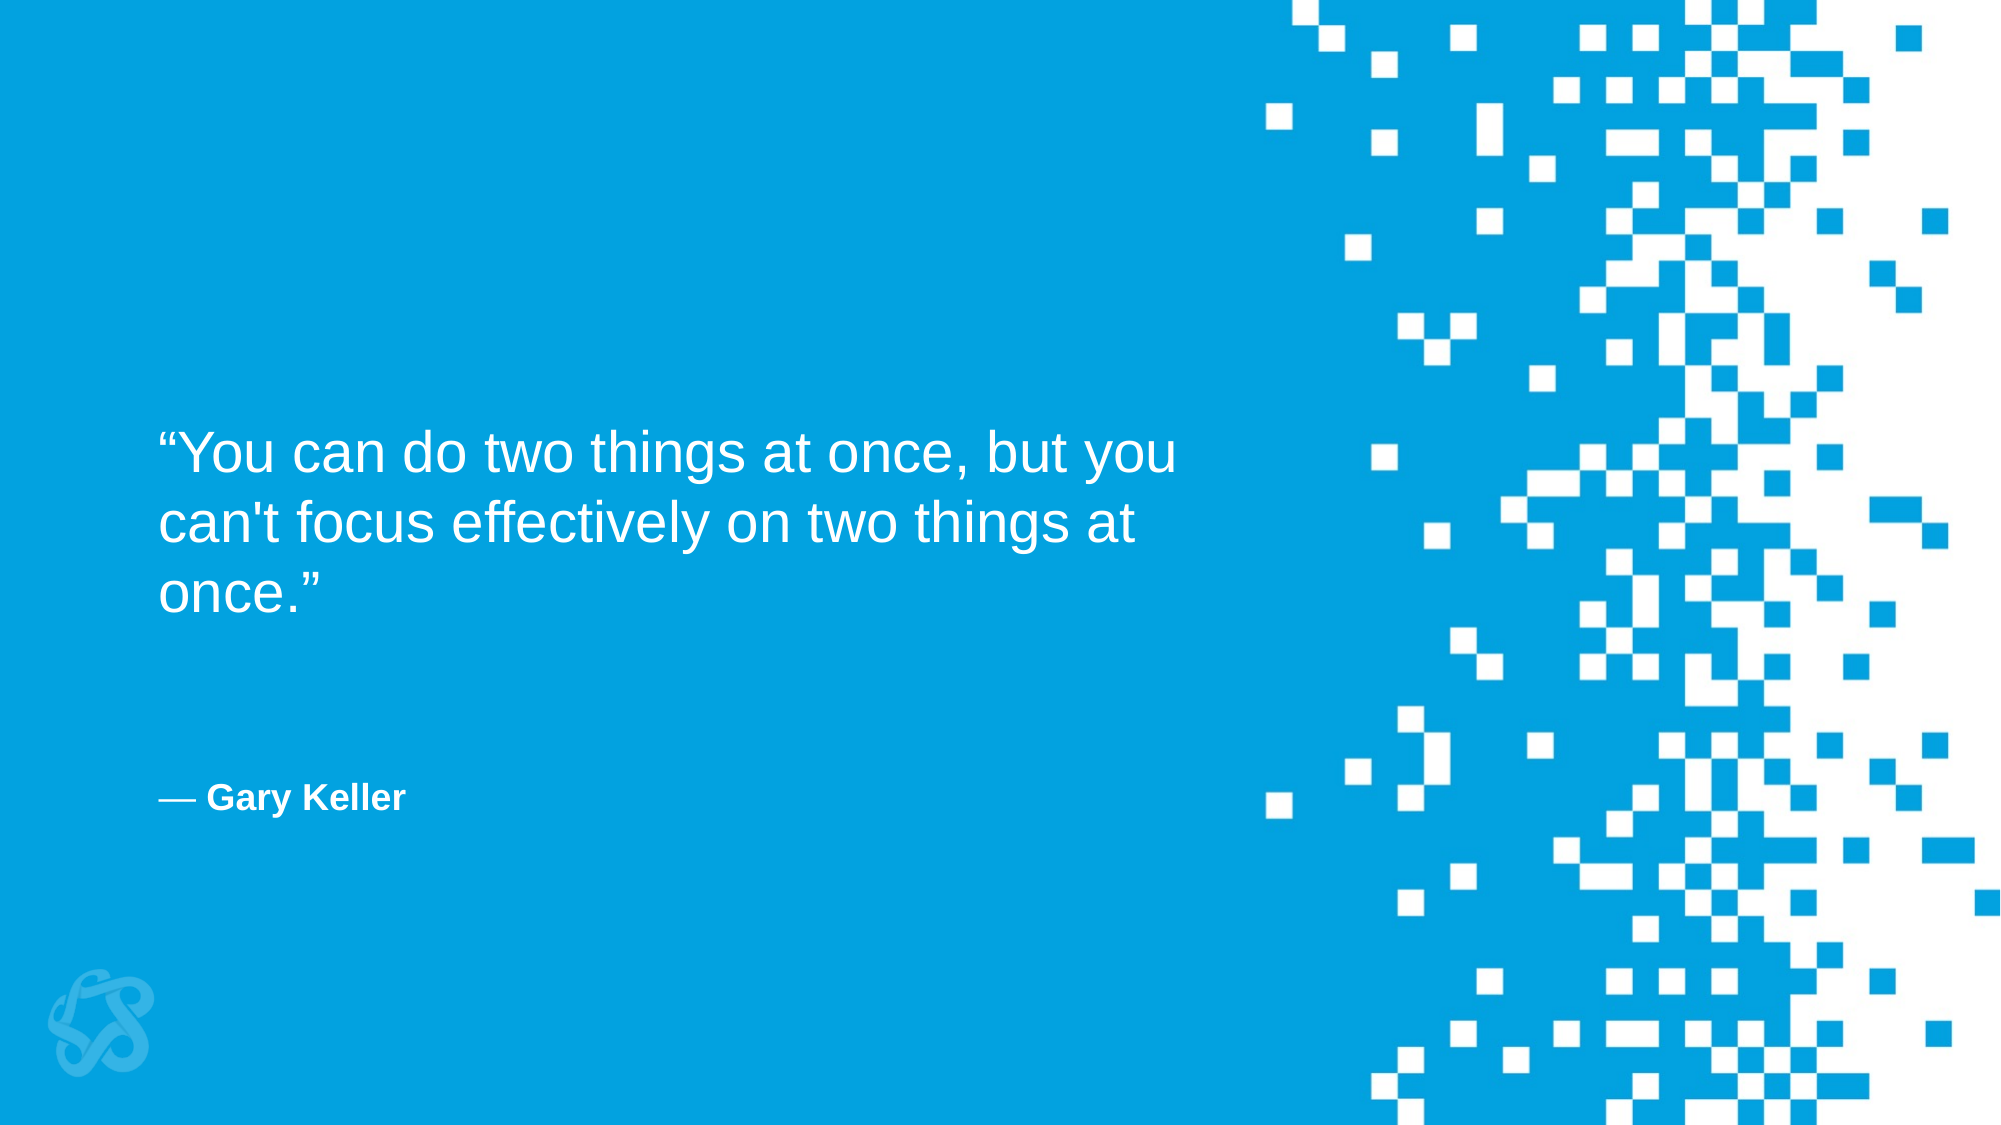

“You can do two things at once, but you can't focus effectively on two things at once.”
— Gary Keller